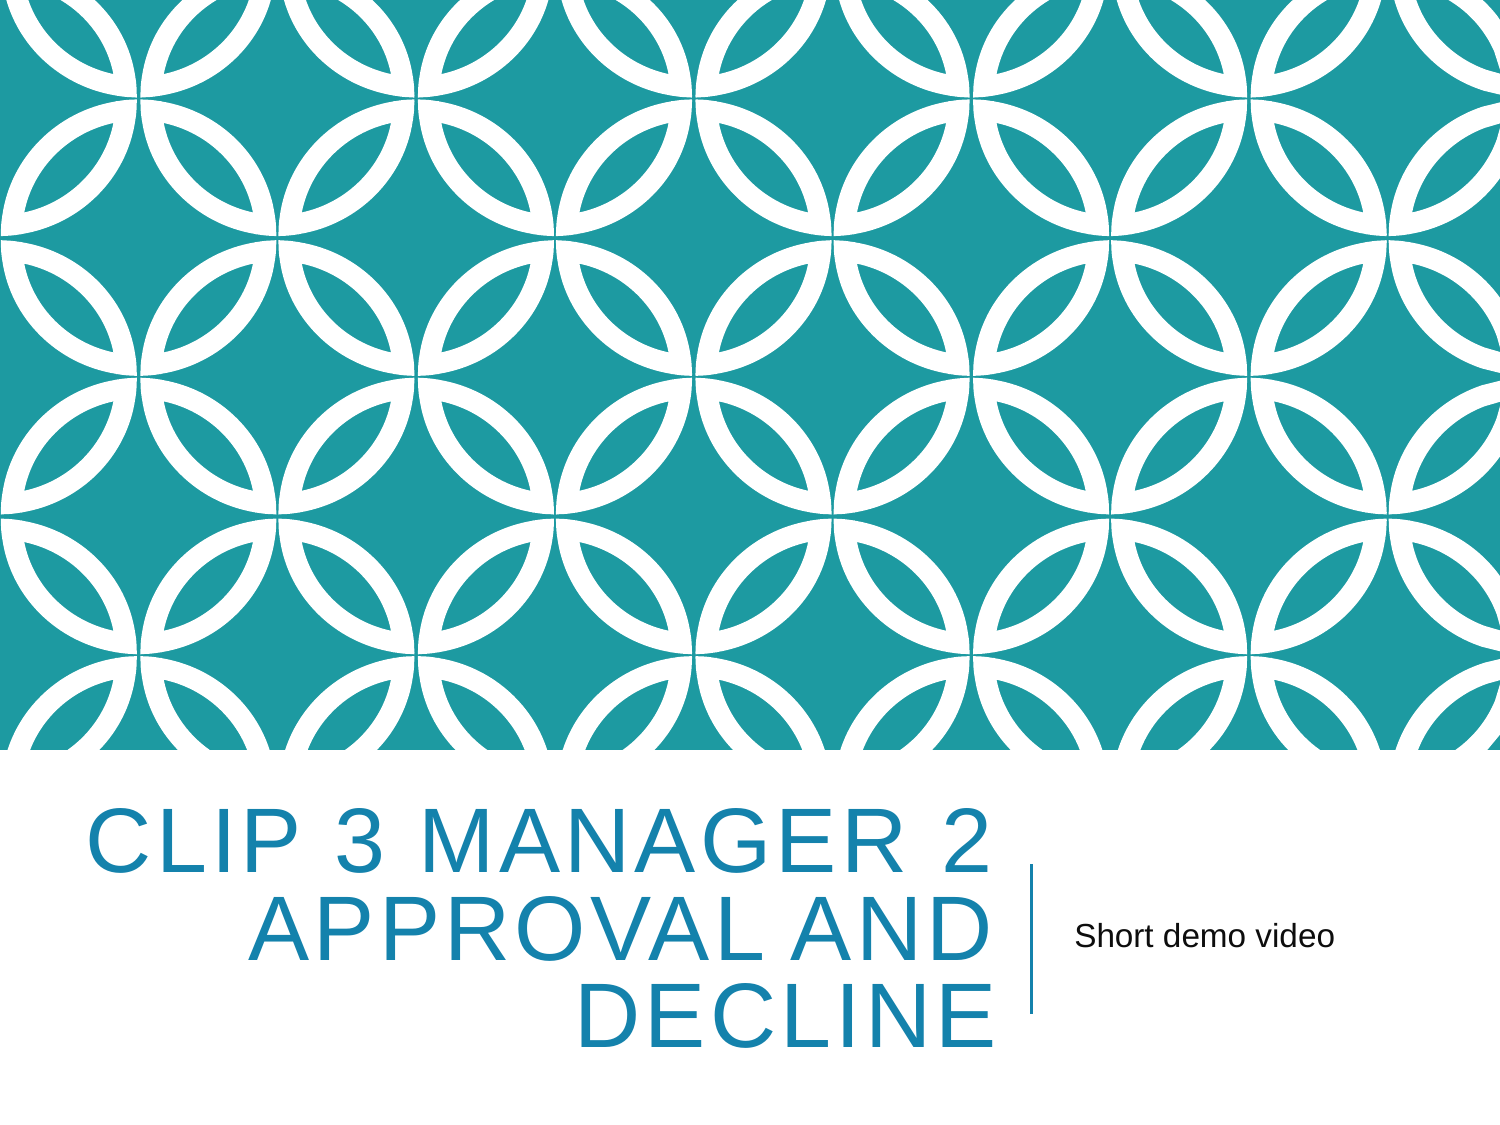

# Clip 3 Manager 2 Approval and Decline
Short demo video